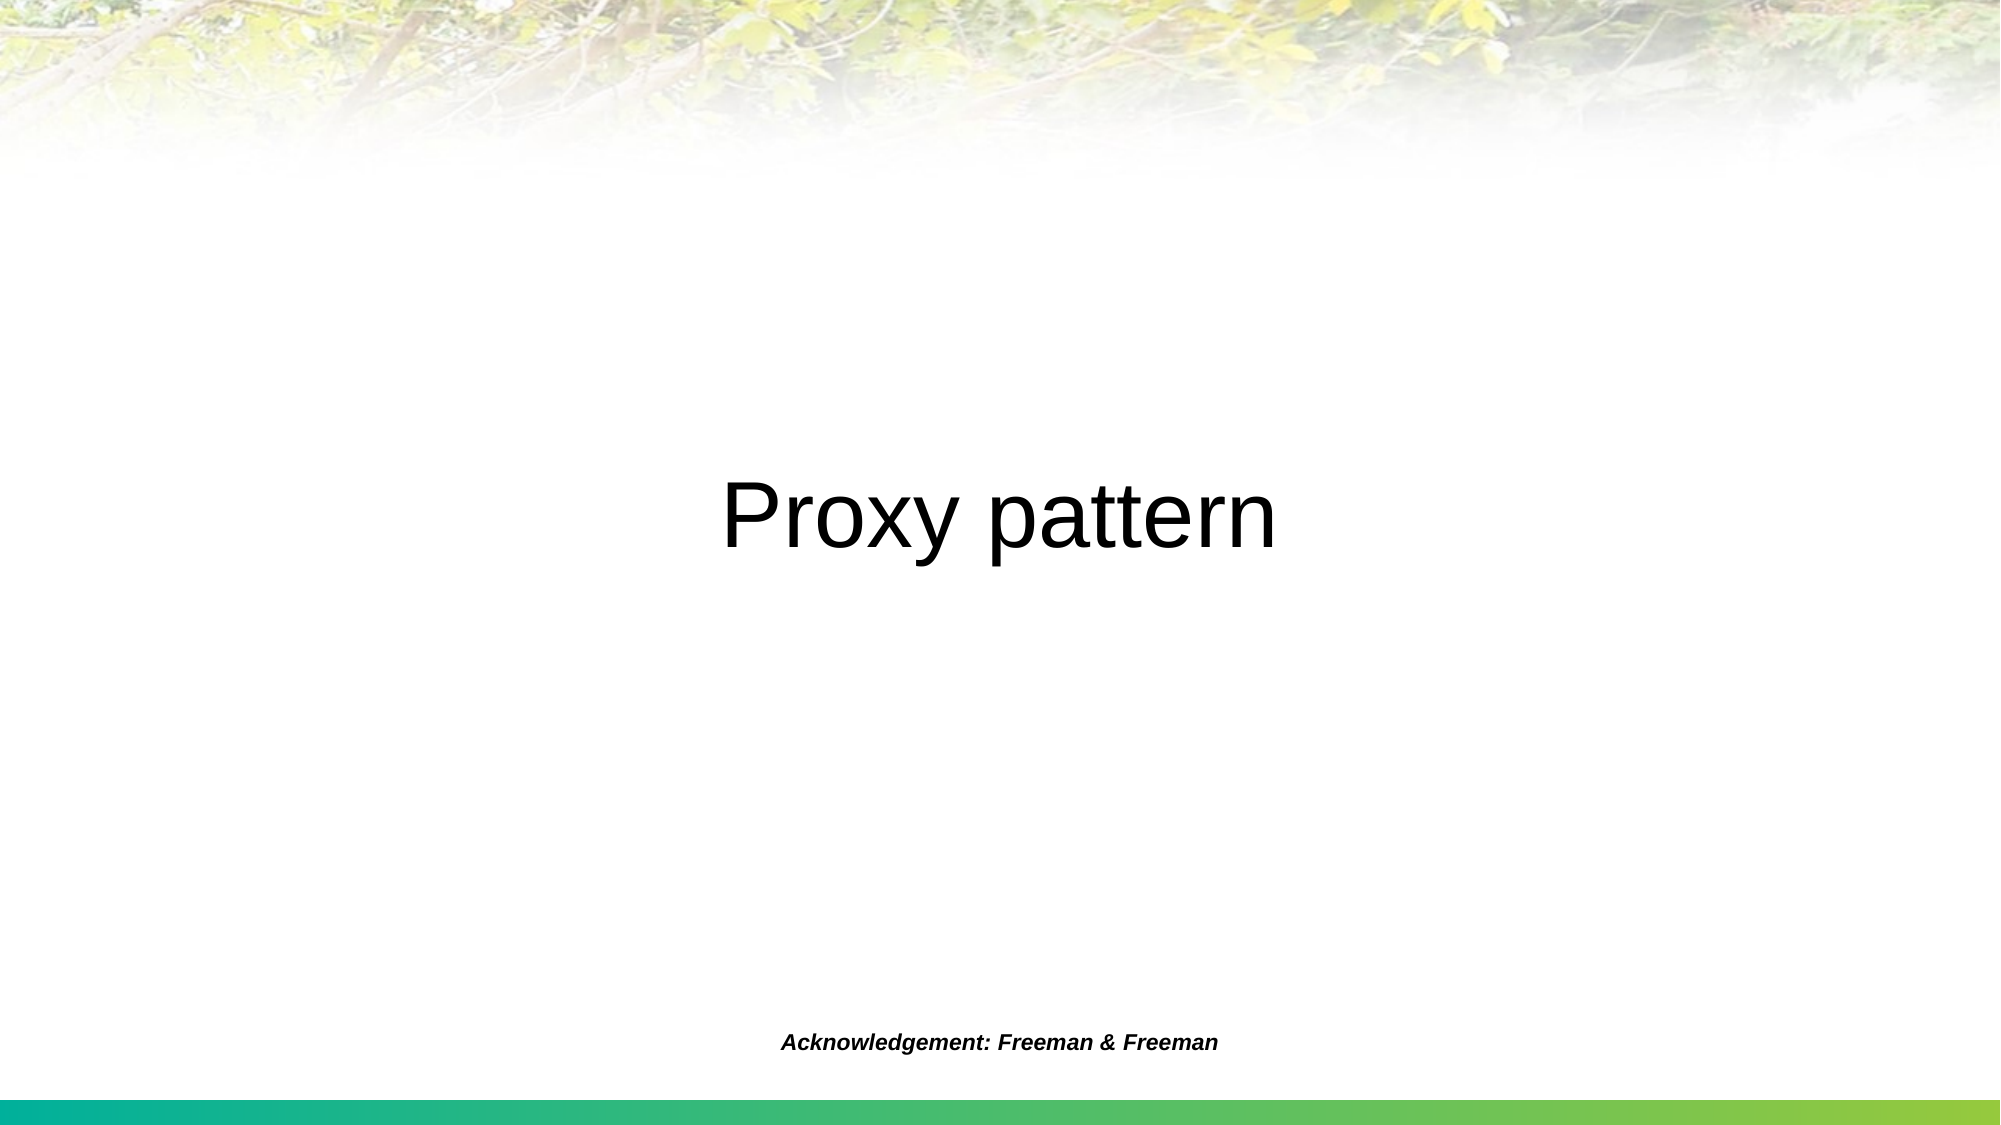

# Proxy pattern
Acknowledgement: Freeman & Freeman